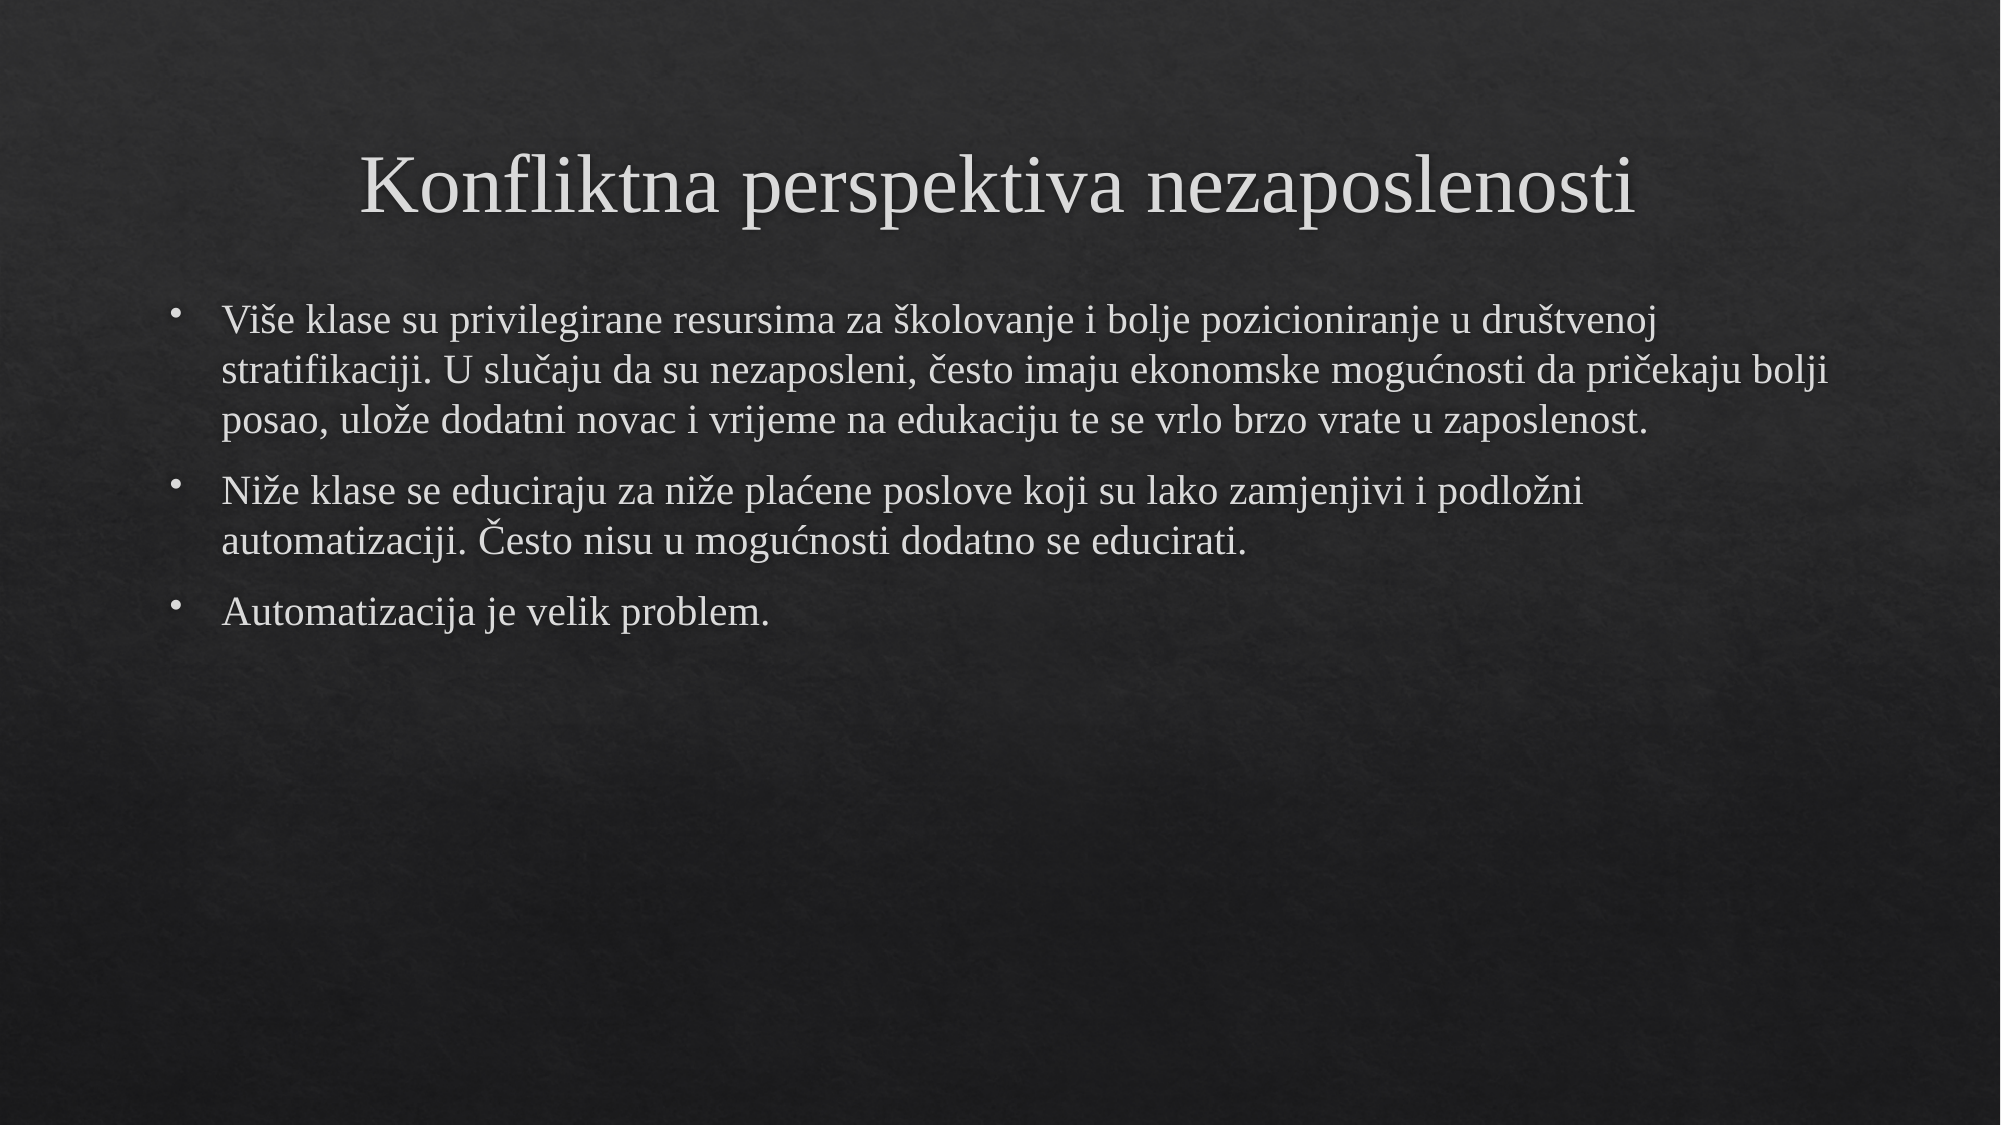

# Konfliktna perspektiva nezaposlenosti
Više klase su privilegirane resursima za školovanje i bolje pozicioniranje u društvenoj stratifikaciji. U slučaju da su nezaposleni, često imaju ekonomske mogućnosti da pričekaju bolji posao, ulože dodatni novac i vrijeme na edukaciju te se vrlo brzo vrate u zaposlenost.
Niže klase se educiraju za niže plaćene poslove koji su lako zamjenjivi i podložni automatizaciji. Često nisu u mogućnosti dodatno se educirati.
Automatizacija je velik problem.